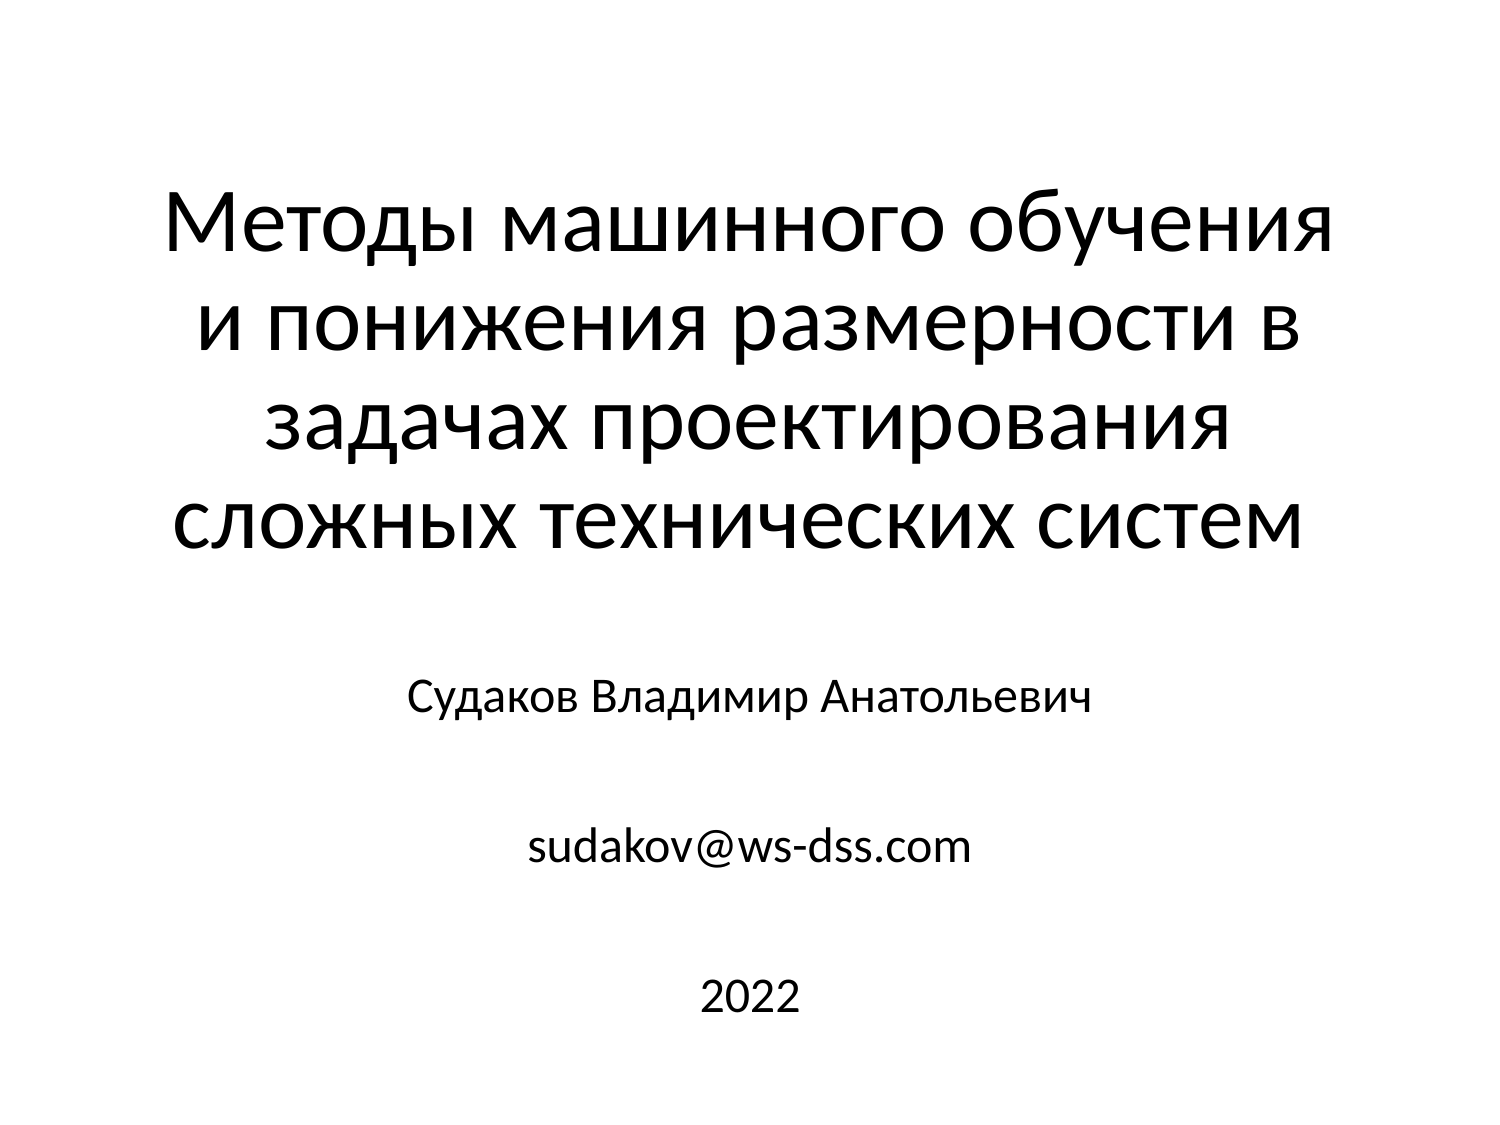

# Методы машинного обучения и понижения размерности в задачах проектирования сложных технических систем
Судаков Владимир Анатольевич

sudakov@ws-dss.com

2022